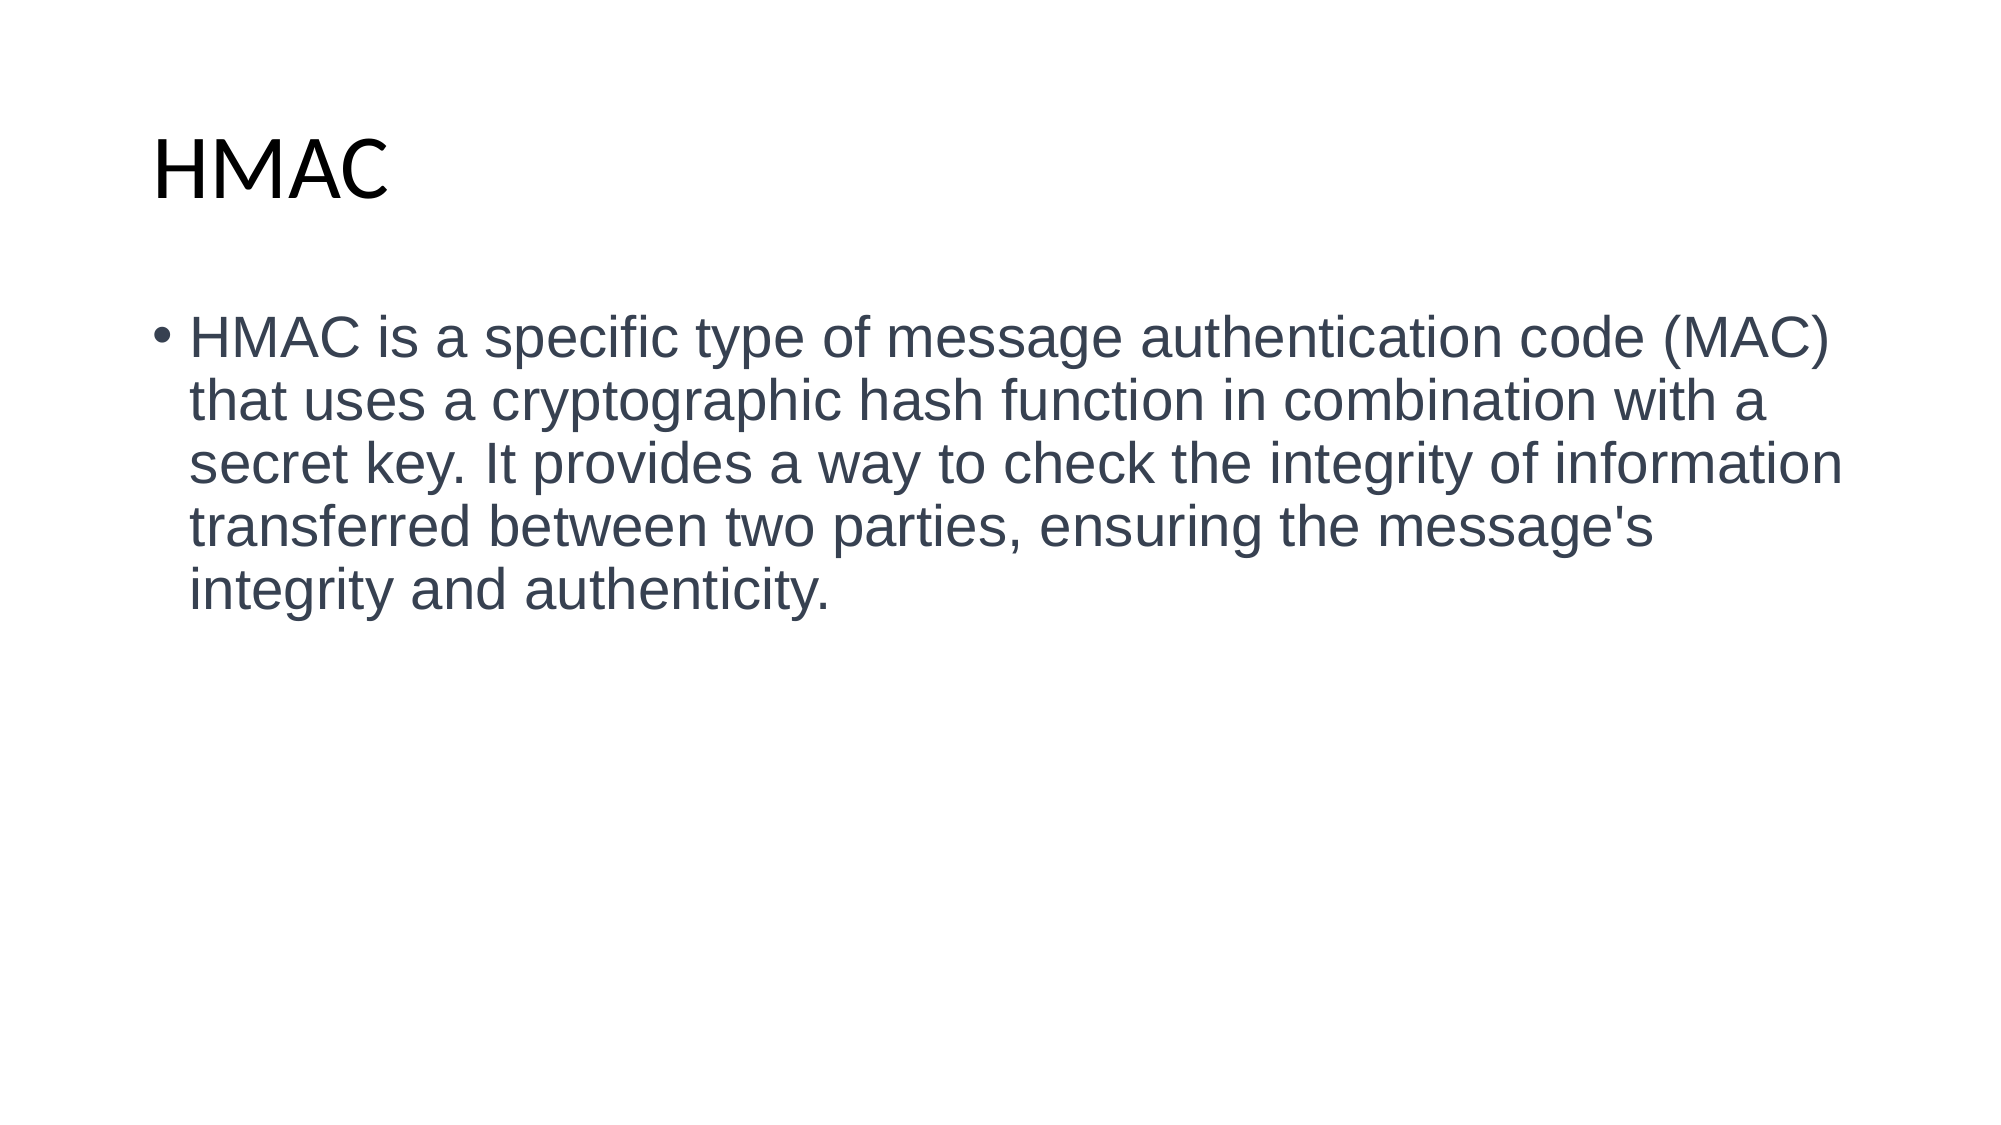

# HMAC
HMAC is a specific type of message authentication code (MAC) that uses a cryptographic hash function in combination with a secret key. It provides a way to check the integrity of information transferred between two parties, ensuring the message's integrity and authenticity.